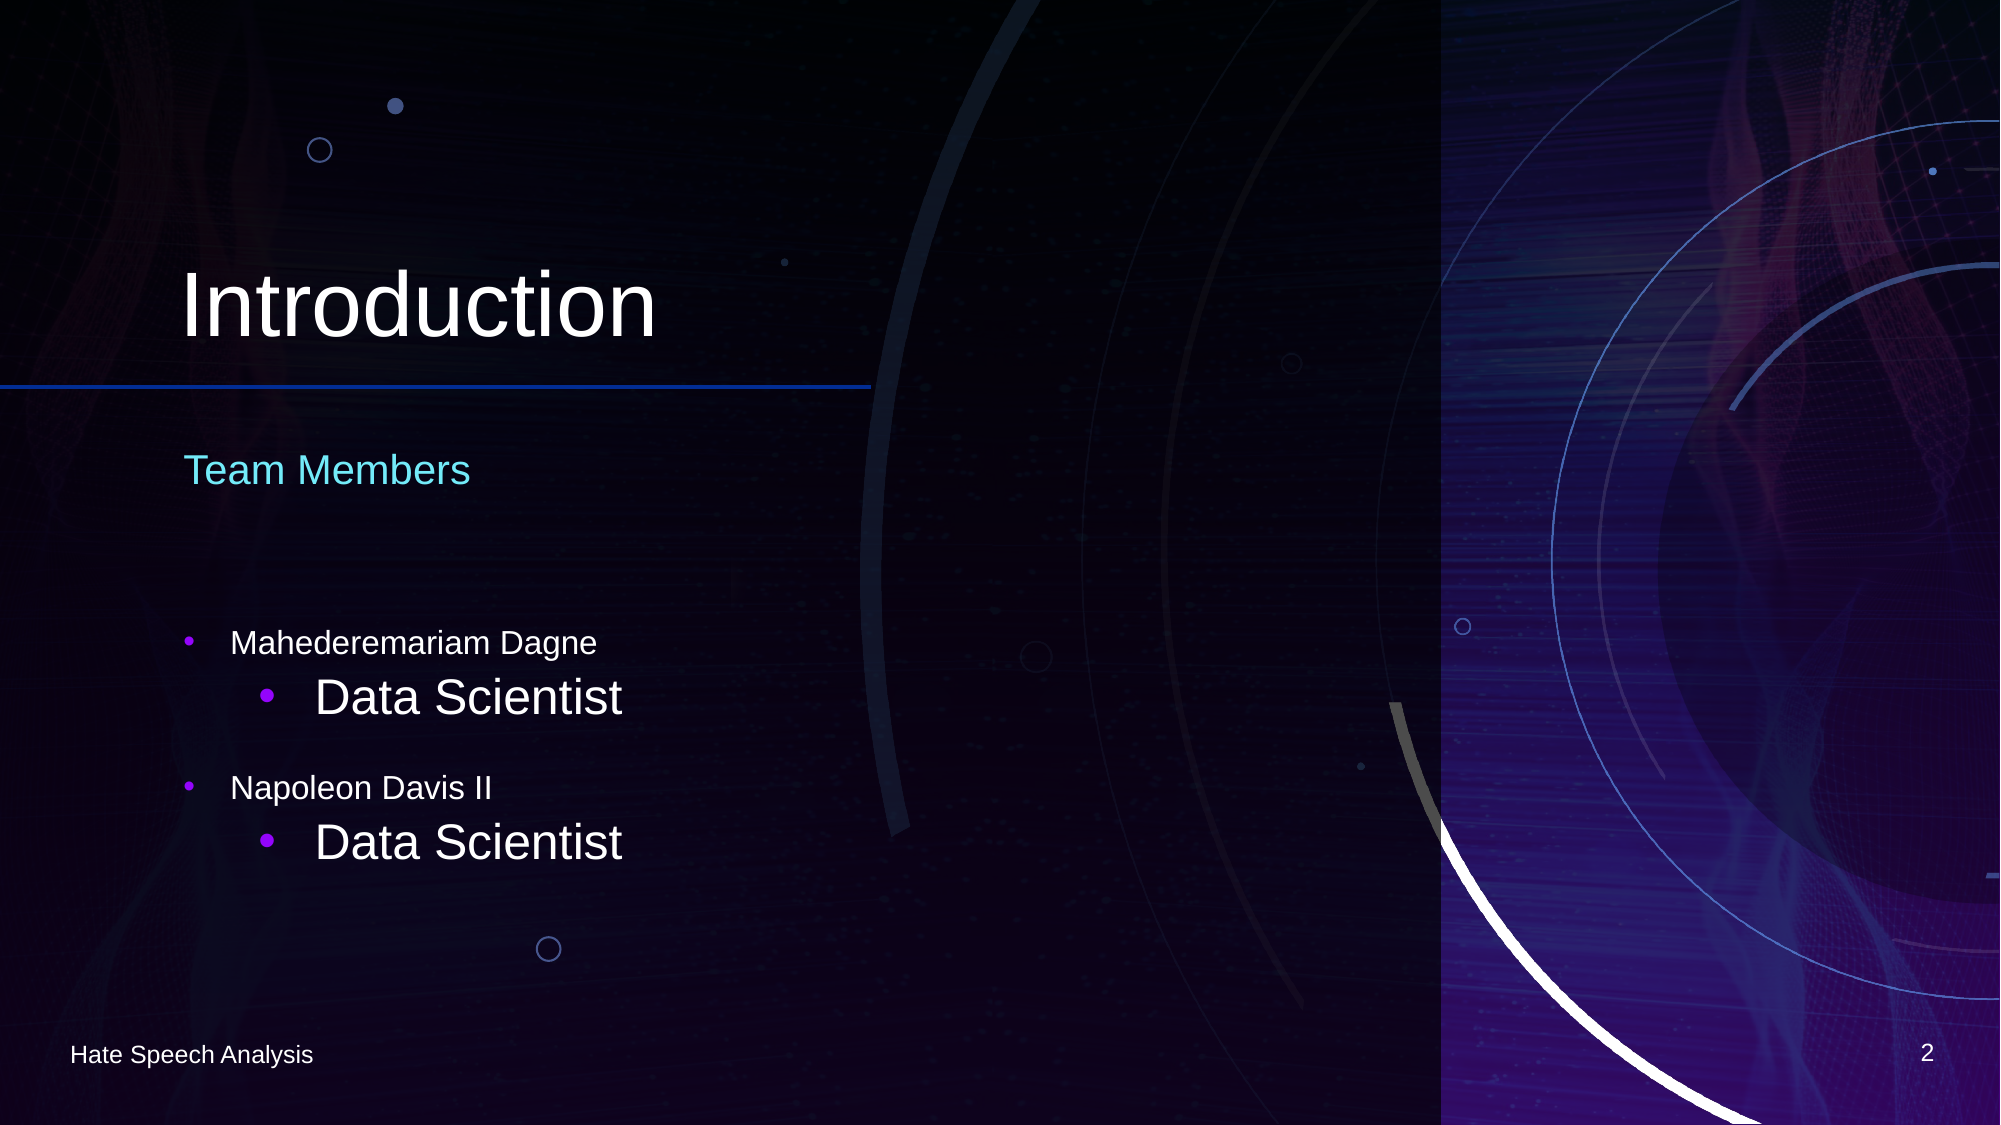

# Introduction
Team Members

Mahederemariam Dagne
Data Scientist
Napoleon Davis II
Data Scientist

2
Hate Speech Analysis